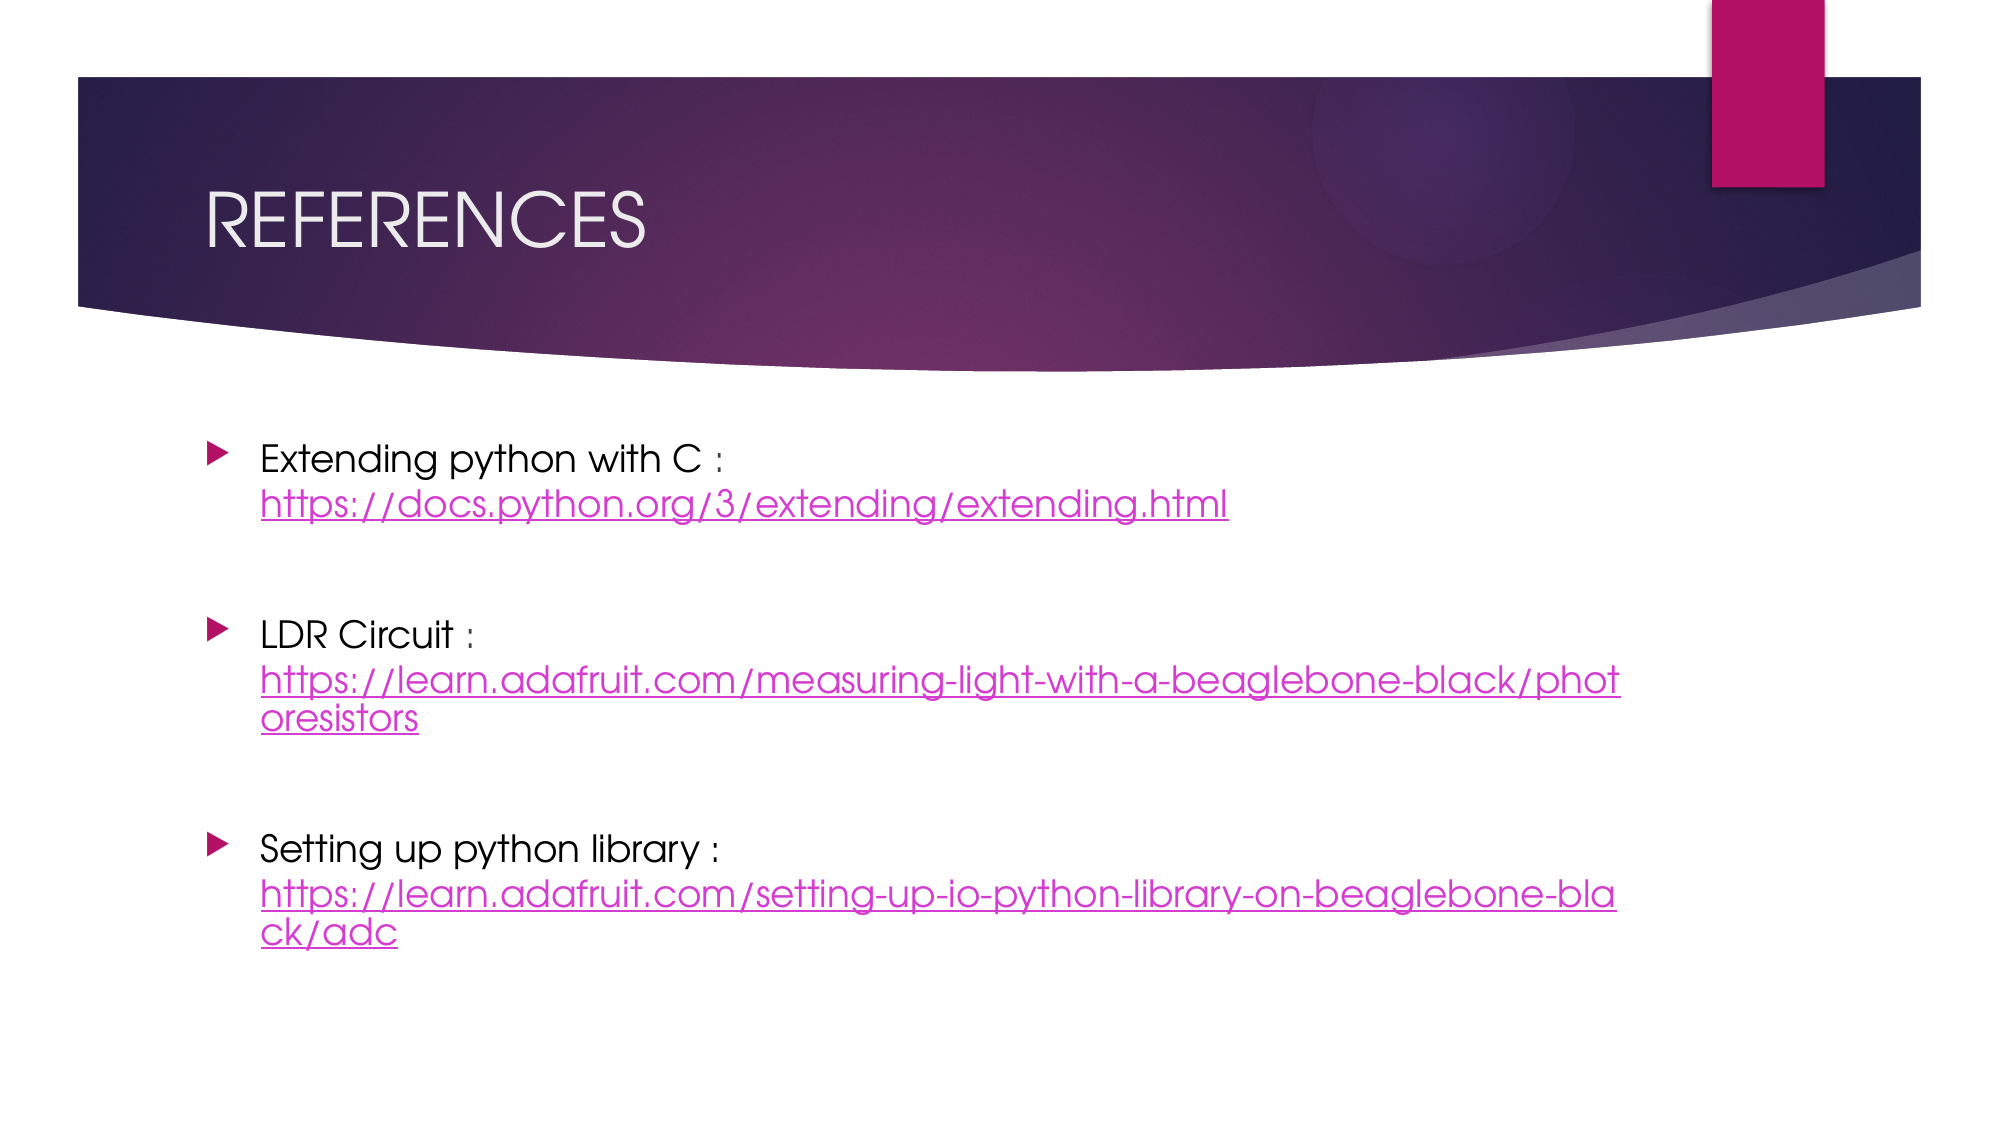

# REFERENCES
Extending python with C : https://docs.python.org/3/extending/extending.html

LDR Circuit : https://learn.adafruit.com/measuring-light-with-a-beaglebone-black/photoresistors

Setting up python library : https://learn.adafruit.com/setting-up-io-python-library-on-beaglebone-black/adc